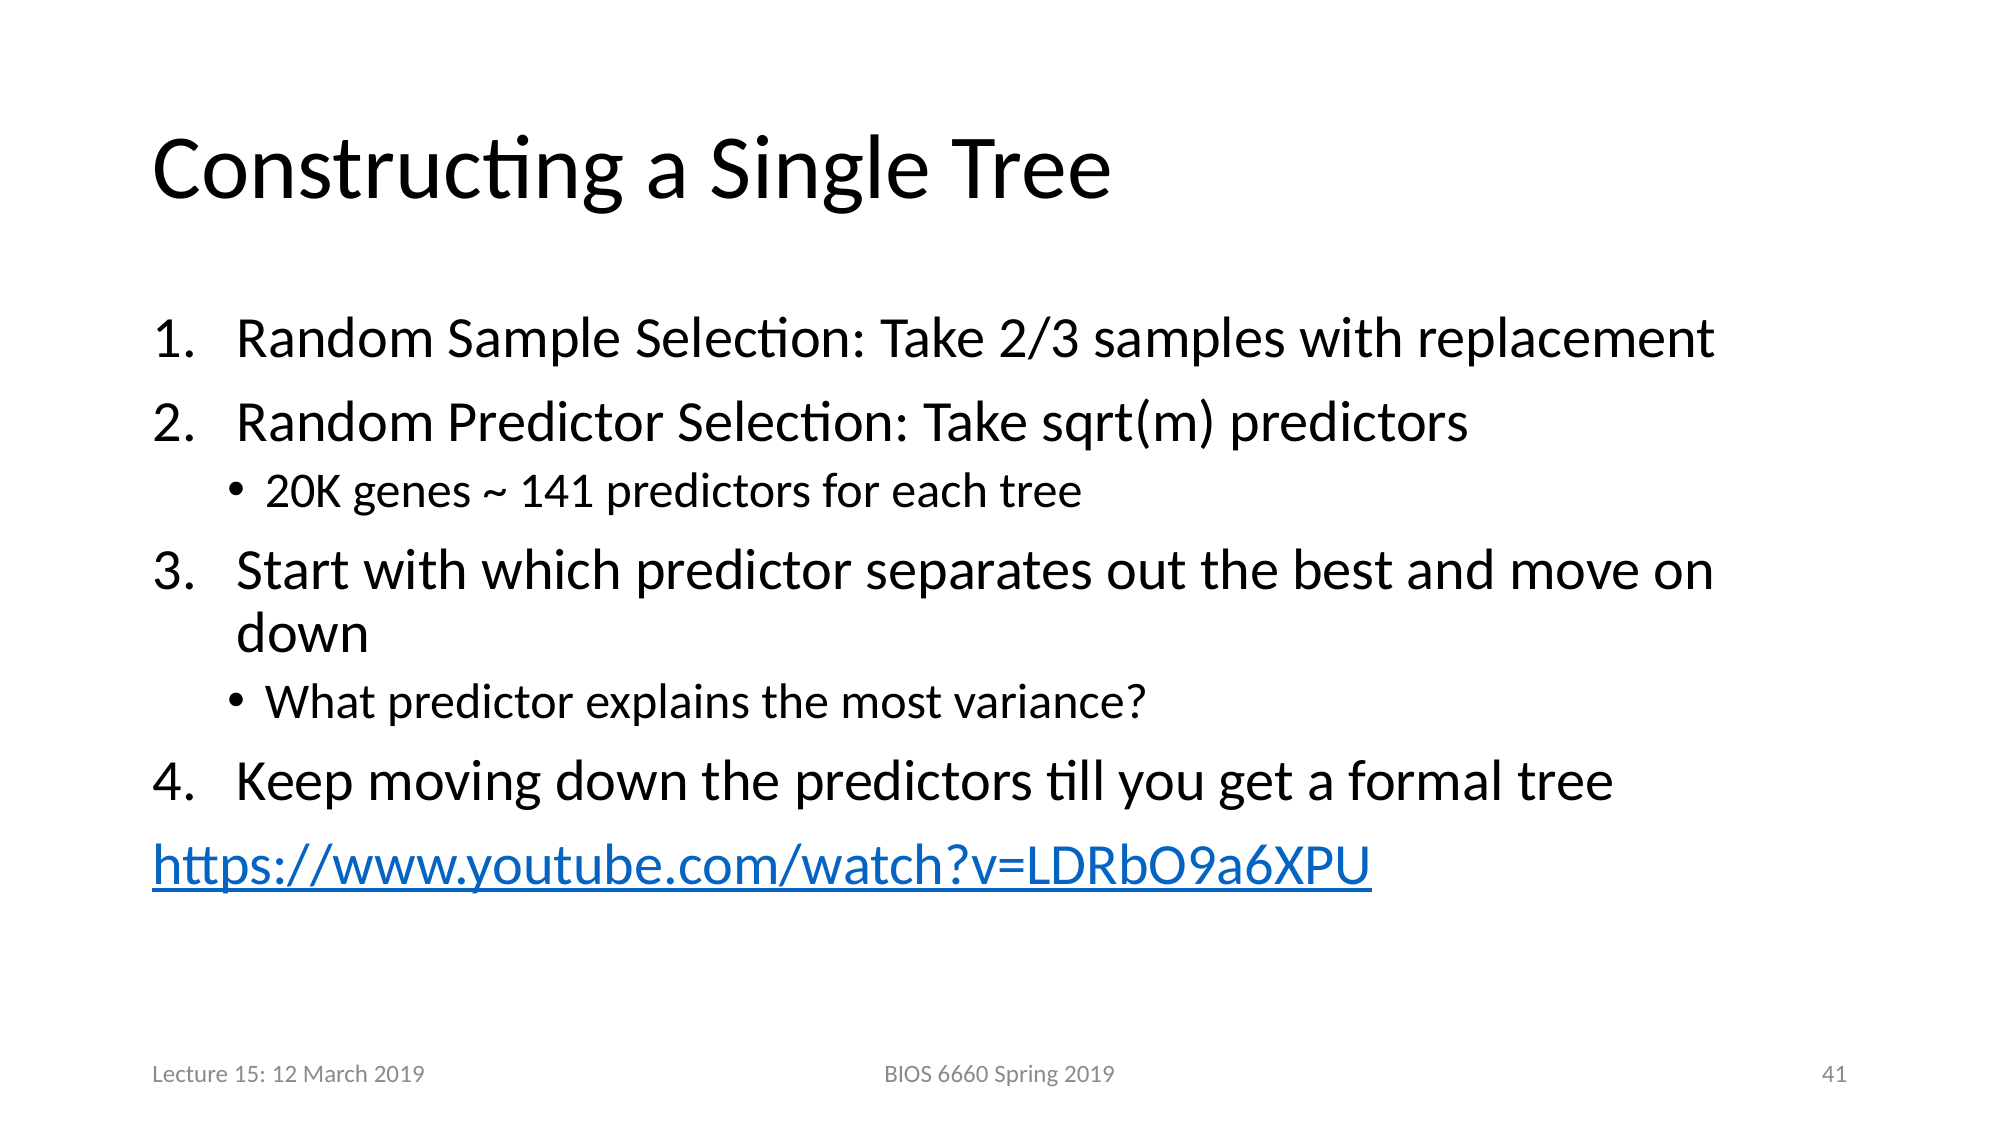

# Constructing a Single Tree
Random Sample Selection: Take 2/3 samples with replacement
Random Predictor Selection: Take sqrt(m) predictors
20K genes ~ 141 predictors for each tree
Start with which predictor separates out the best and move on down
What predictor explains the most variance?
Keep moving down the predictors till you get a formal tree
https://www.youtube.com/watch?v=LDRbO9a6XPU

Lecture 15: 12 March 2019
BIOS 6660 Spring 2019
41